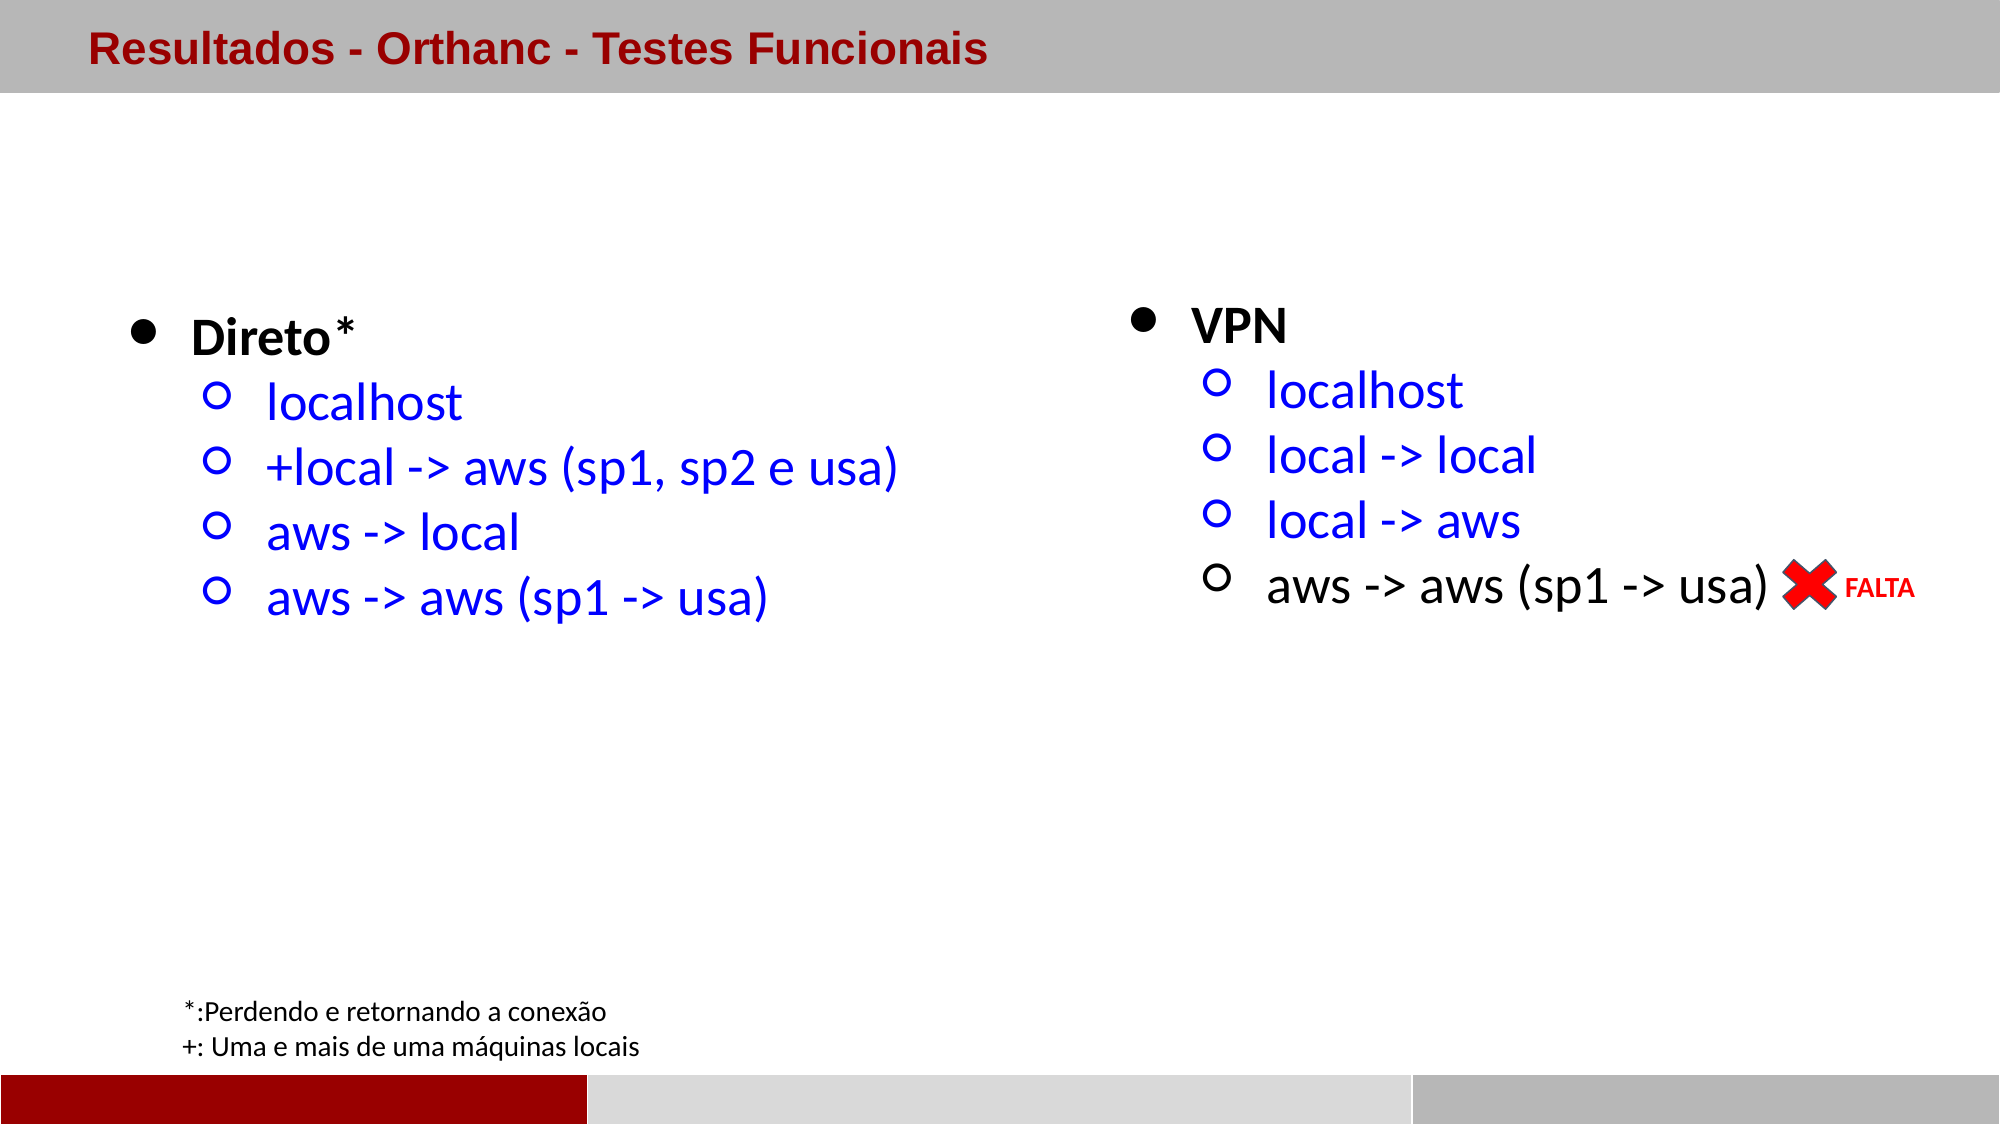

Resultados - Orthanc - Testes Funcionais
VPN
localhost
local -> local
local -> aws
aws -> aws (sp1 -> usa)
Direto*
localhost
+local -> aws (sp1, sp2 e usa)
aws -> local
aws -> aws (sp1 -> usa)

FALTA
*:Perdendo e retornando a conexão
+: Uma e mais de uma máquinas locais